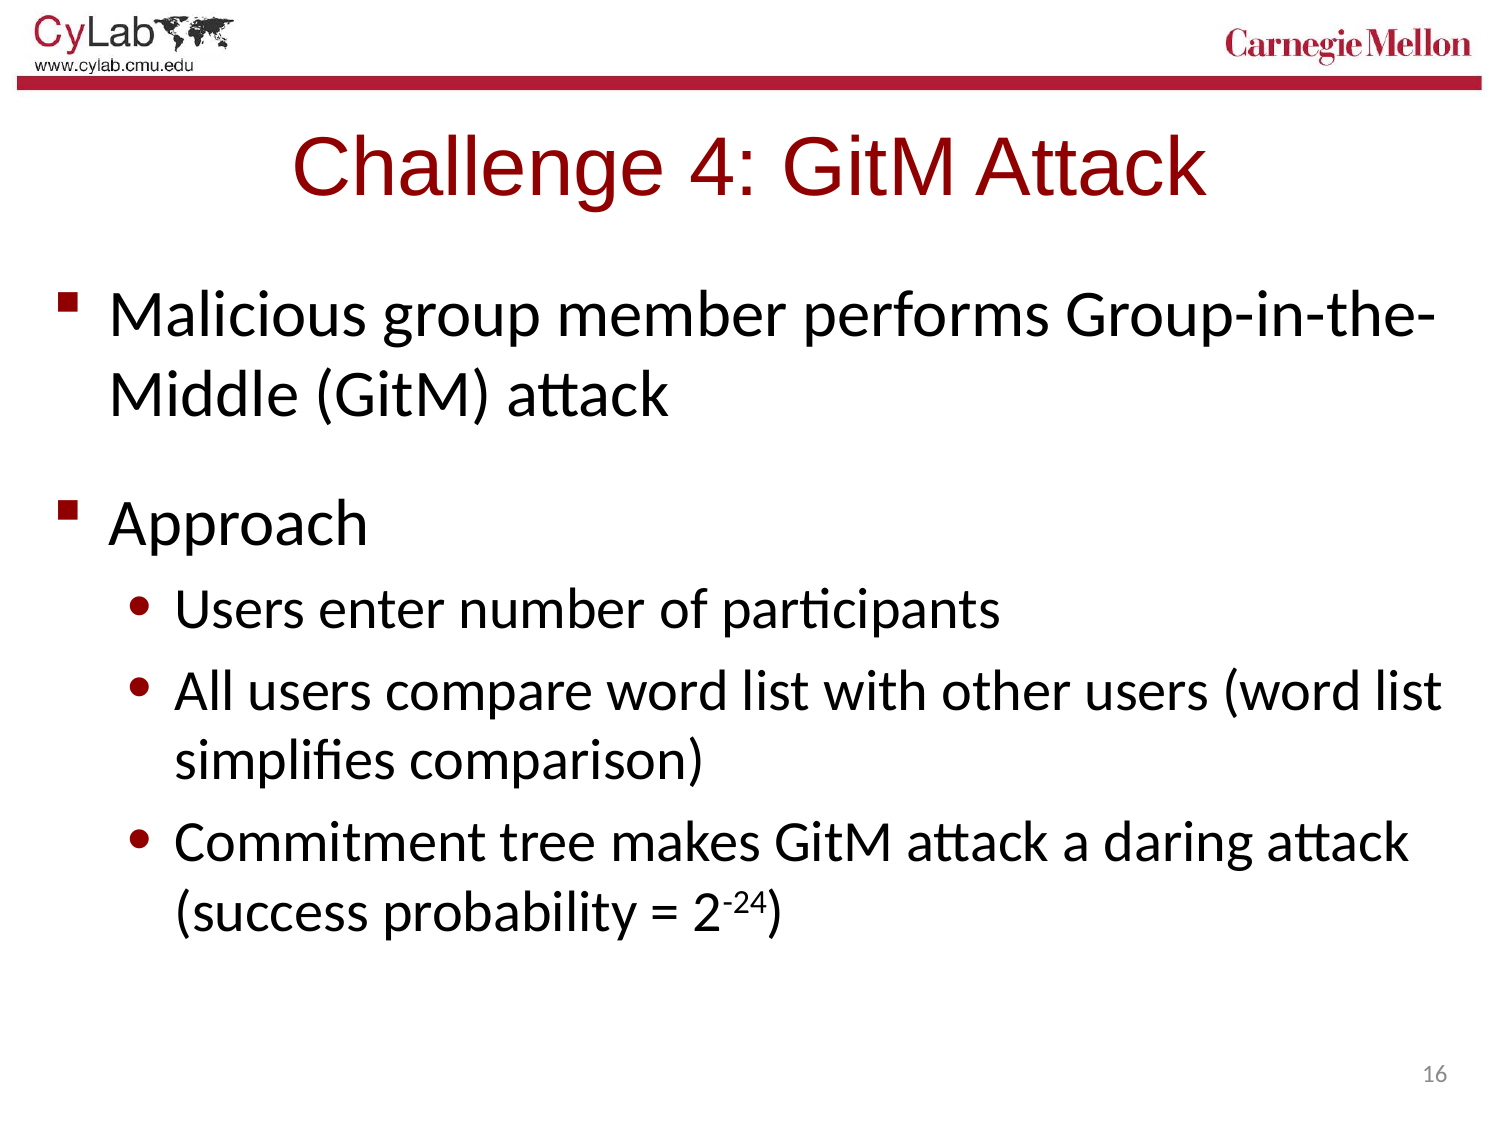

# Challenge 4: GitM Attack
Malicious group member performs Group-in-the-Middle (GitM) attack

Approach
Users enter number of participants
All users compare word list with other users (word list simplifies comparison)
Commitment tree makes GitM attack a daring attack (success probability = 2-24)
16